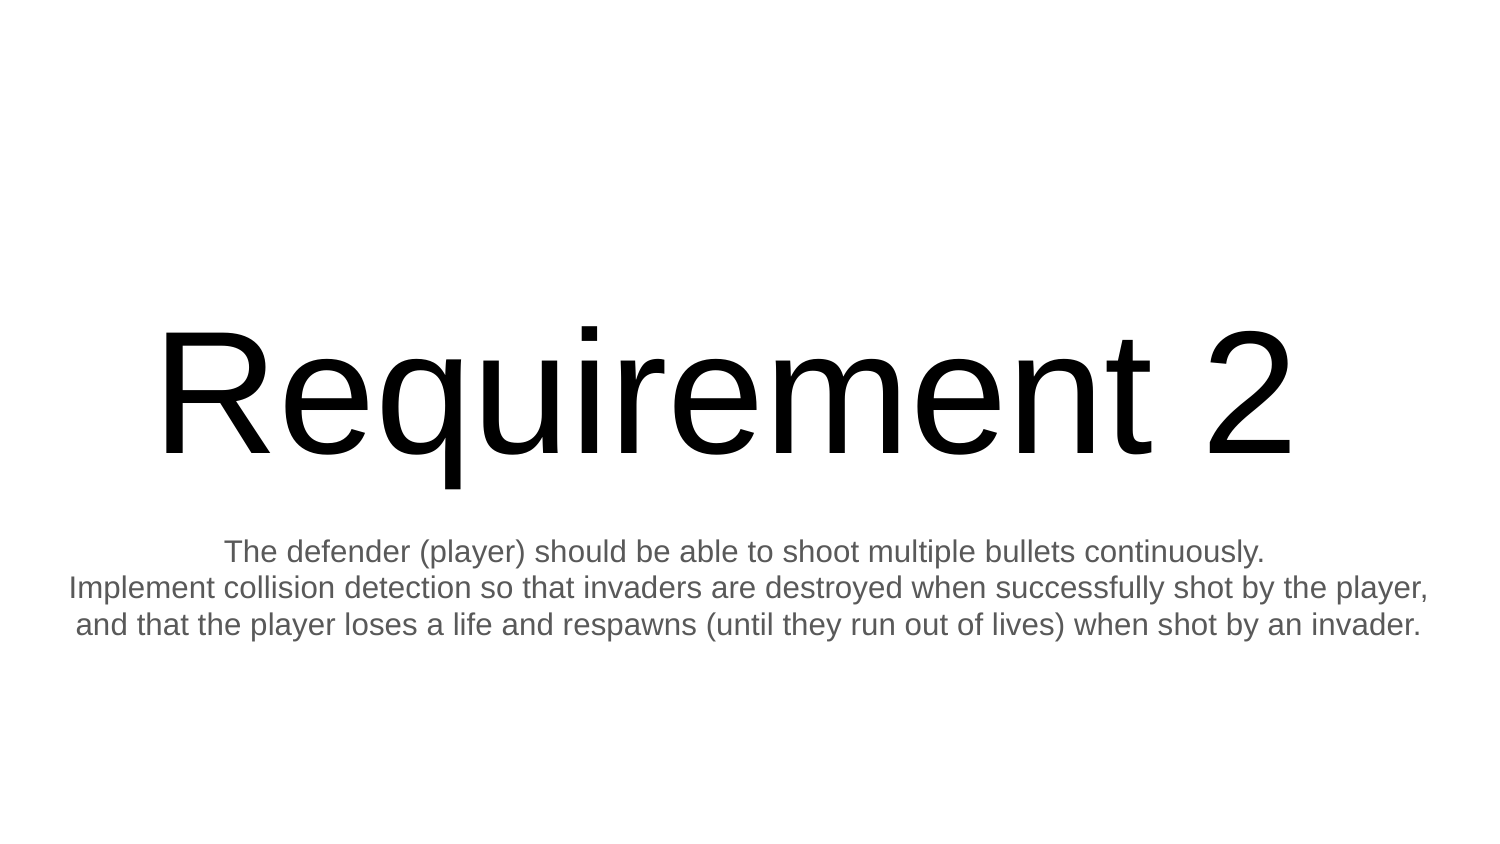

# Requirement 2
The defender (player) should be able to shoot multiple bullets continuously.
Implement collision detection so that invaders are destroyed when successfully shot by the player, and that the player loses a life and respawns (until they run out of lives) when shot by an invader.